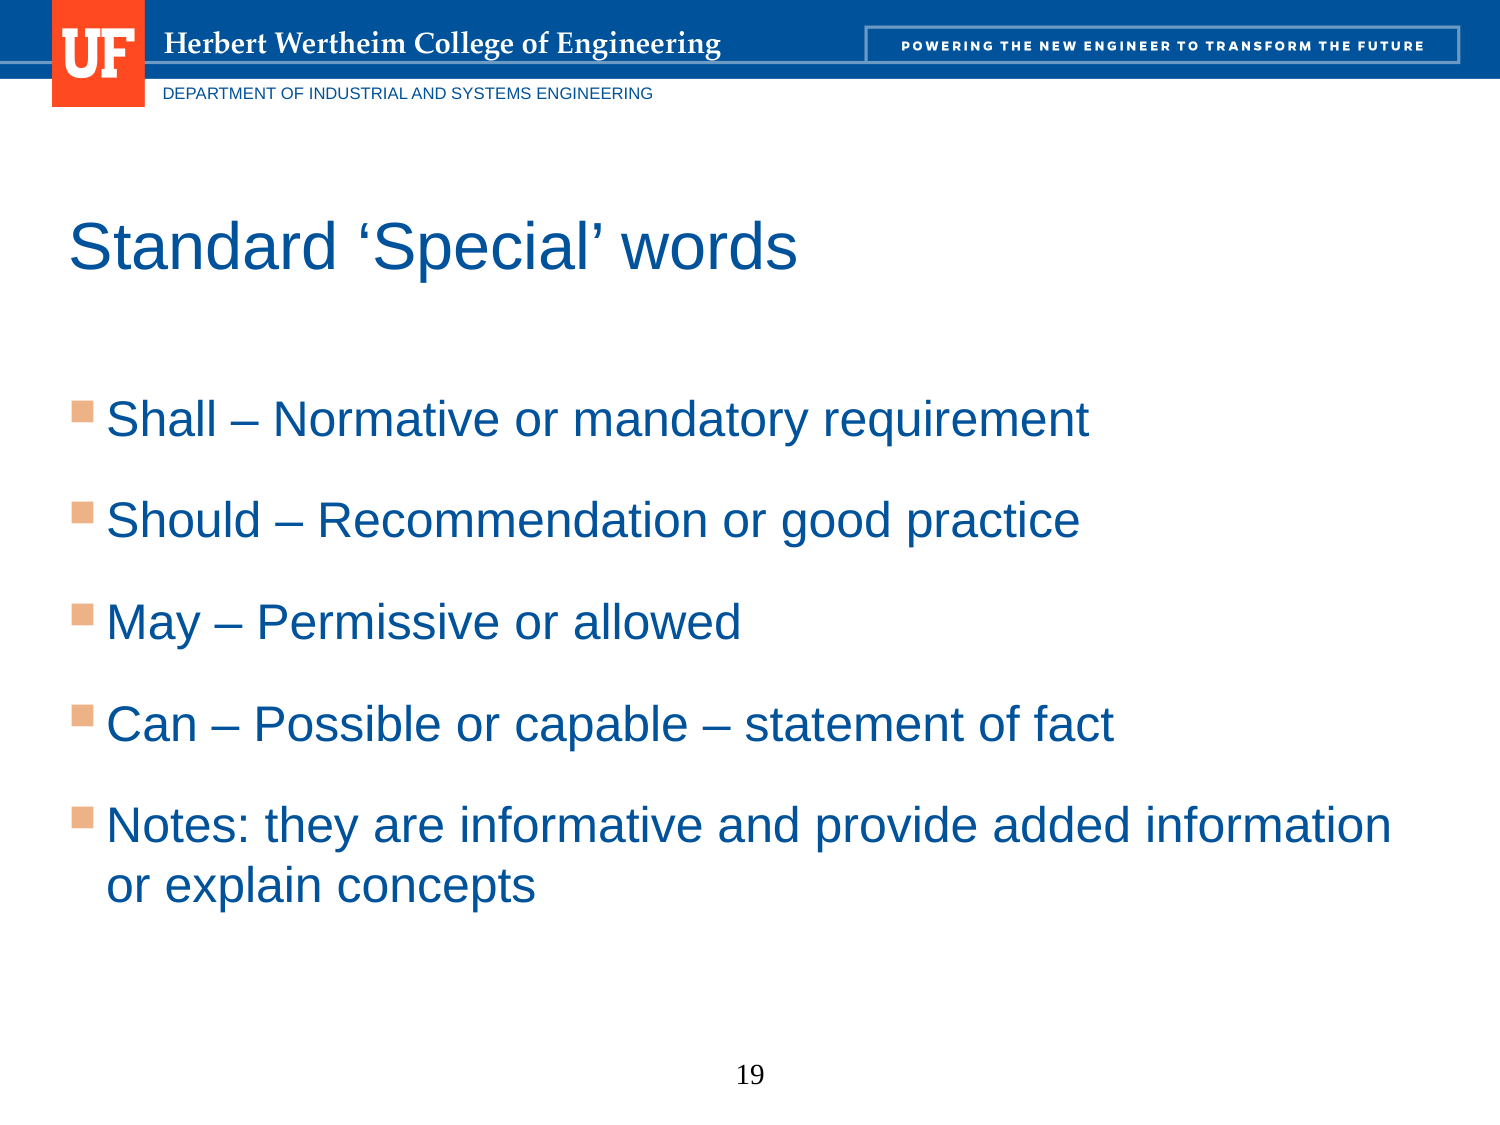

# Standard ‘Special’ words
Shall – Normative or mandatory requirement
Should – Recommendation or good practice
May – Permissive or allowed
Can – Possible or capable – statement of fact
Notes: they are informative and provide added information or explain concepts
19